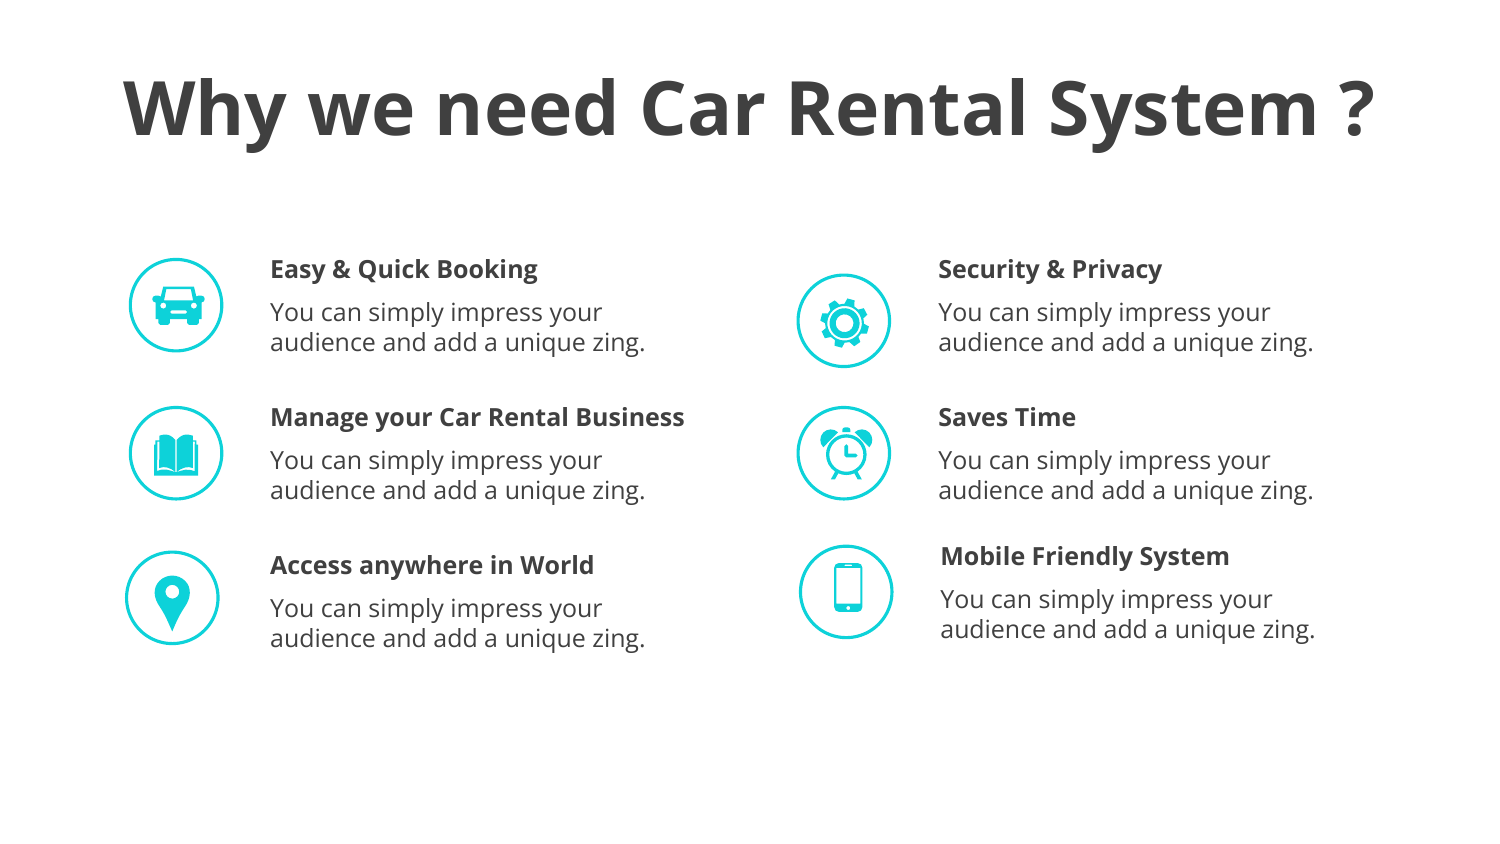

Why we need Car Rental System ?
Easy & Quick Booking
You can simply impress your audience and add a unique zing.
Security & Privacy
You can simply impress your audience and add a unique zing.

Manage your Car Rental Business
You can simply impress your audience and add a unique zing.
Saves Time
You can simply impress your audience and add a unique zing.

Mobile Friendly System
You can simply impress your audience and add a unique zing.
Access anywhere in World
You can simply impress your audience and add a unique zing.